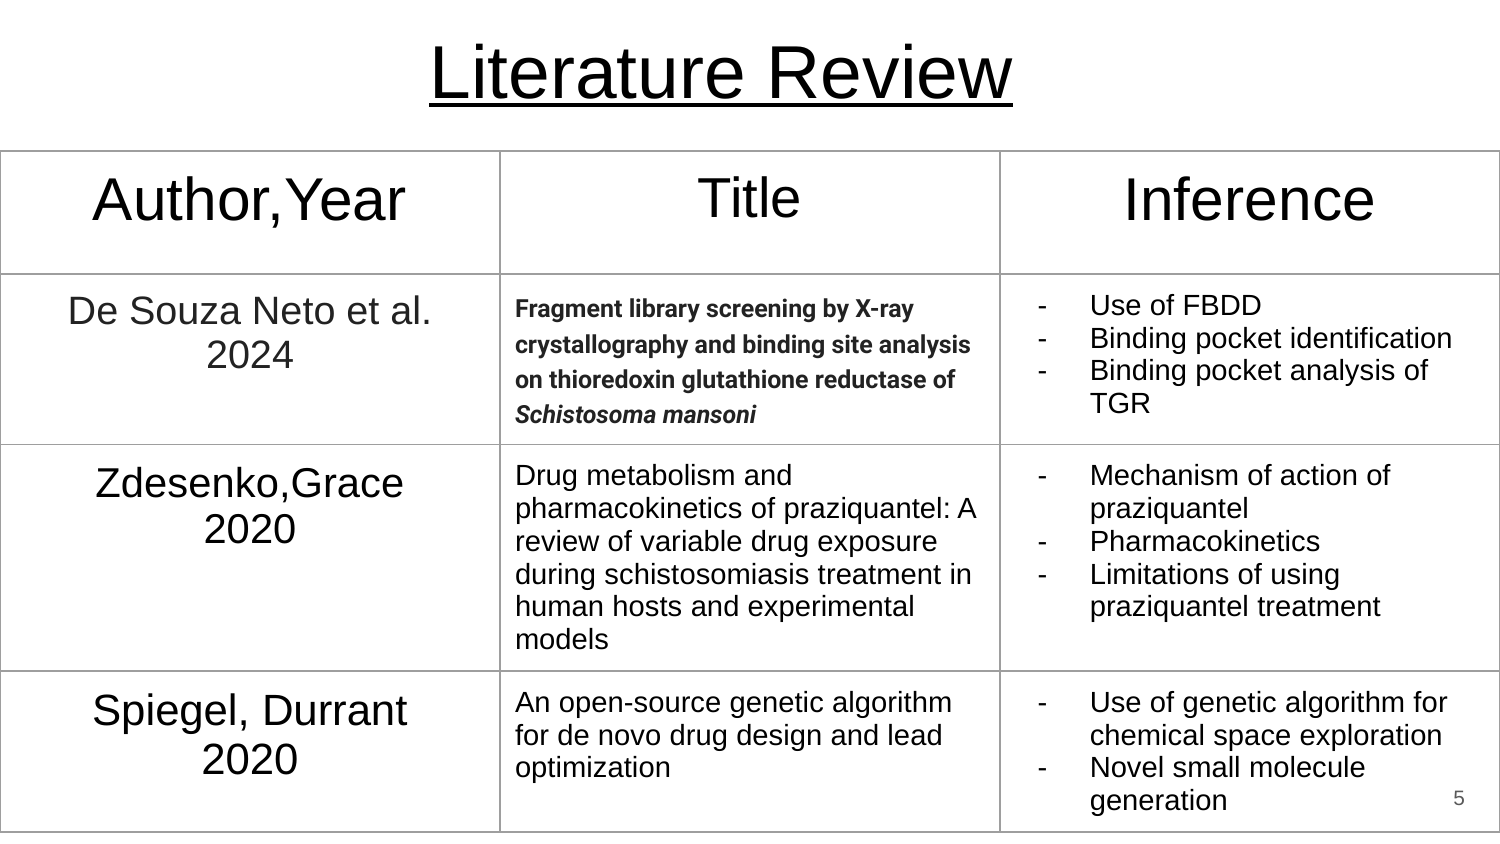

# Literature Review
| Author,Year | Title | Inference |
| --- | --- | --- |
| De Souza Neto et al. 2024 | Fragment library screening by X-ray crystallography and binding site analysis on thioredoxin glutathione reductase of Schistosoma mansoni | Use of FBDD Binding pocket identification Binding pocket analysis of TGR |
| Zdesenko,Grace 2020 | Drug metabolism and pharmacokinetics of praziquantel: A review of variable drug exposure during schistosomiasis treatment in human hosts and experimental models | Mechanism of action of praziquantel Pharmacokinetics Limitations of using praziquantel treatment |
| Spiegel, Durrant 2020 | An open-source genetic algorithm for de novo drug design and lead optimization | Use of genetic algorithm for chemical space exploration Novel small molecule generation |
5